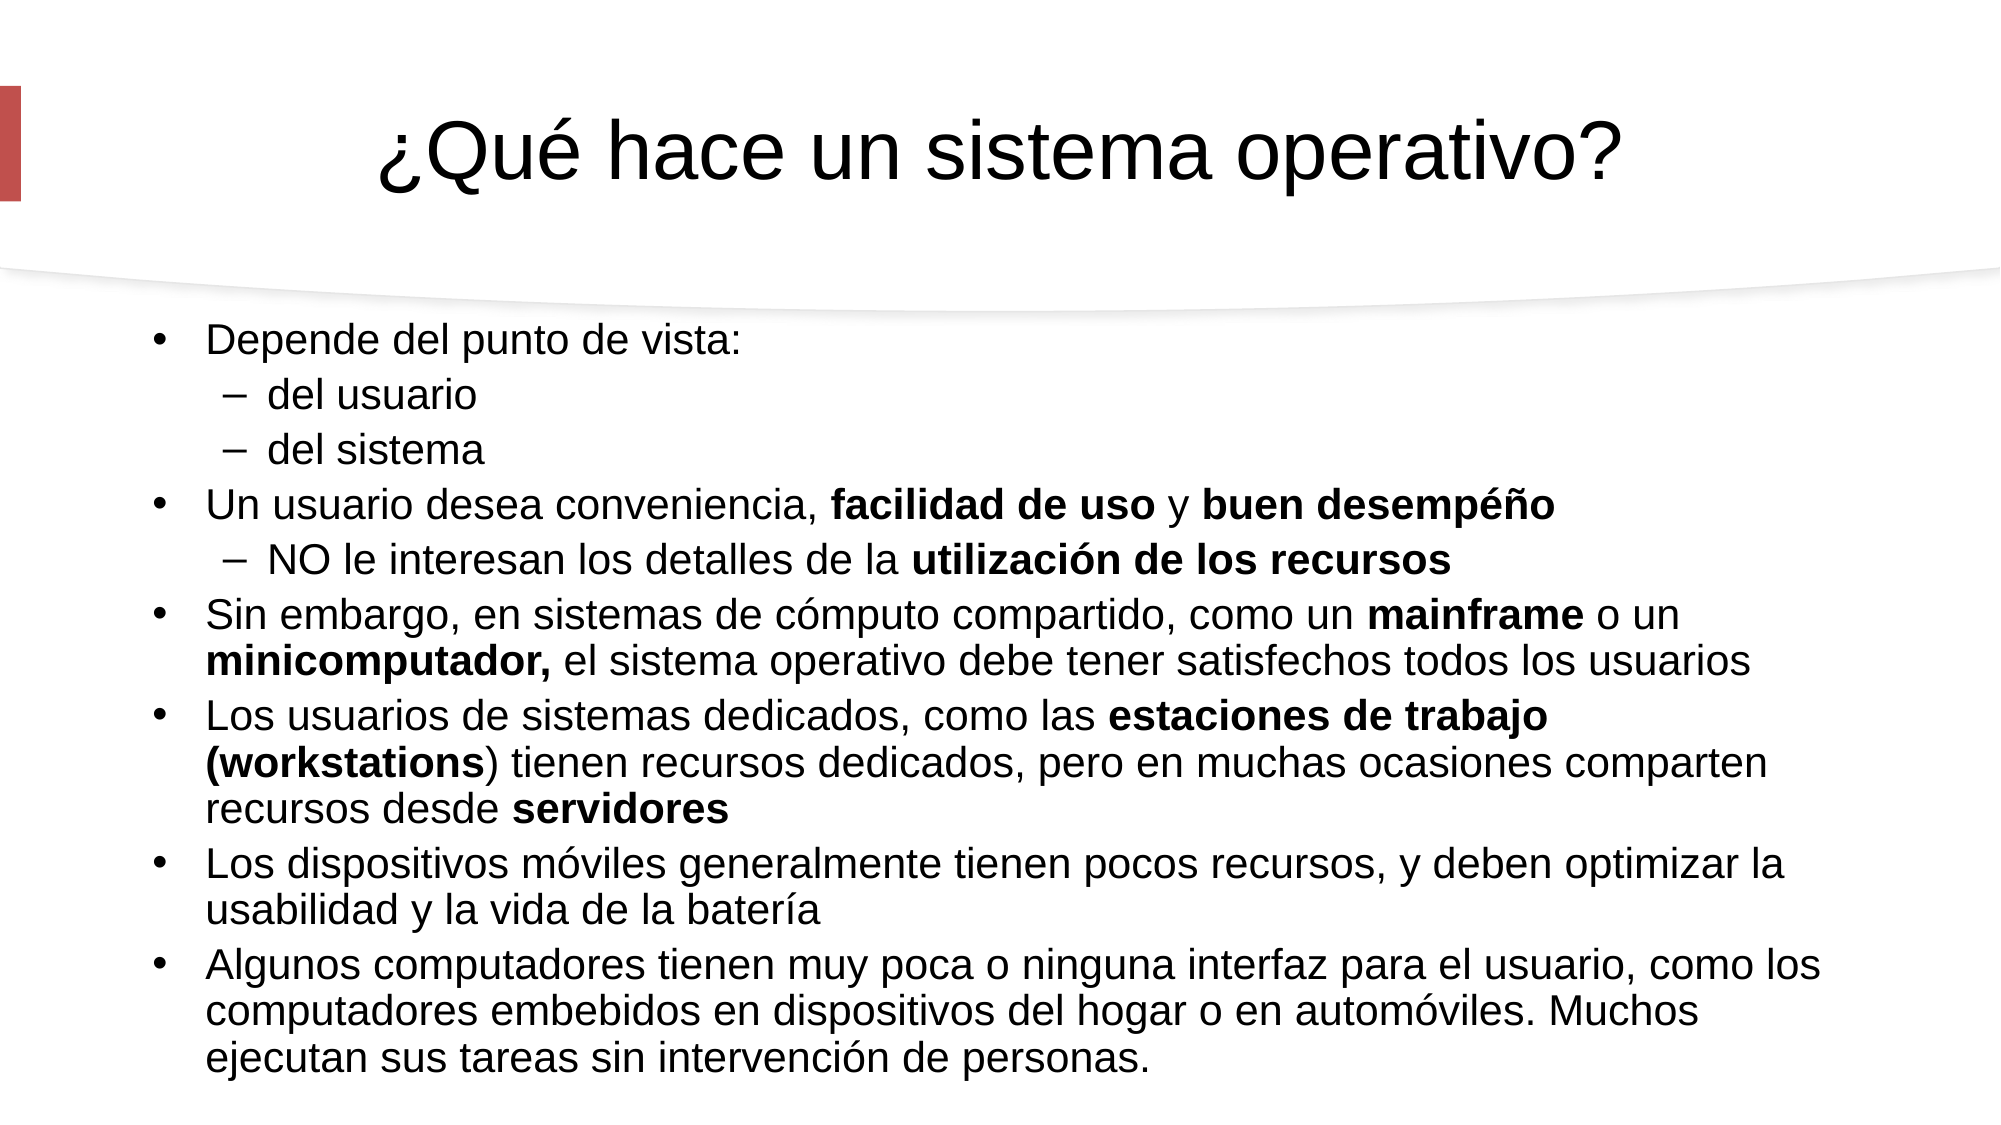

# ¿Qué hace un sistema operativo?

Depende del punto de vista:
del usuario
del sistema
Un usuario desea conveniencia, facilidad de uso y buen desempéño
NO le interesan los detalles de la utilización de los recursos
Sin embargo, en sistemas de cómputo compartido, como un mainframe o un minicomputador, el sistema operativo debe tener satisfechos todos los usuarios
Los usuarios de sistemas dedicados, como las estaciones de trabajo (workstations) tienen recursos dedicados, pero en muchas ocasiones comparten recursos desde servidores
Los dispositivos móviles generalmente tienen pocos recursos, y deben optimizar la usabilidad y la vida de la batería
Algunos computadores tienen muy poca o ninguna interfaz para el usuario, como los computadores embebidos en dispositivos del hogar o en automóviles. Muchos ejecutan sus tareas sin intervención de personas.